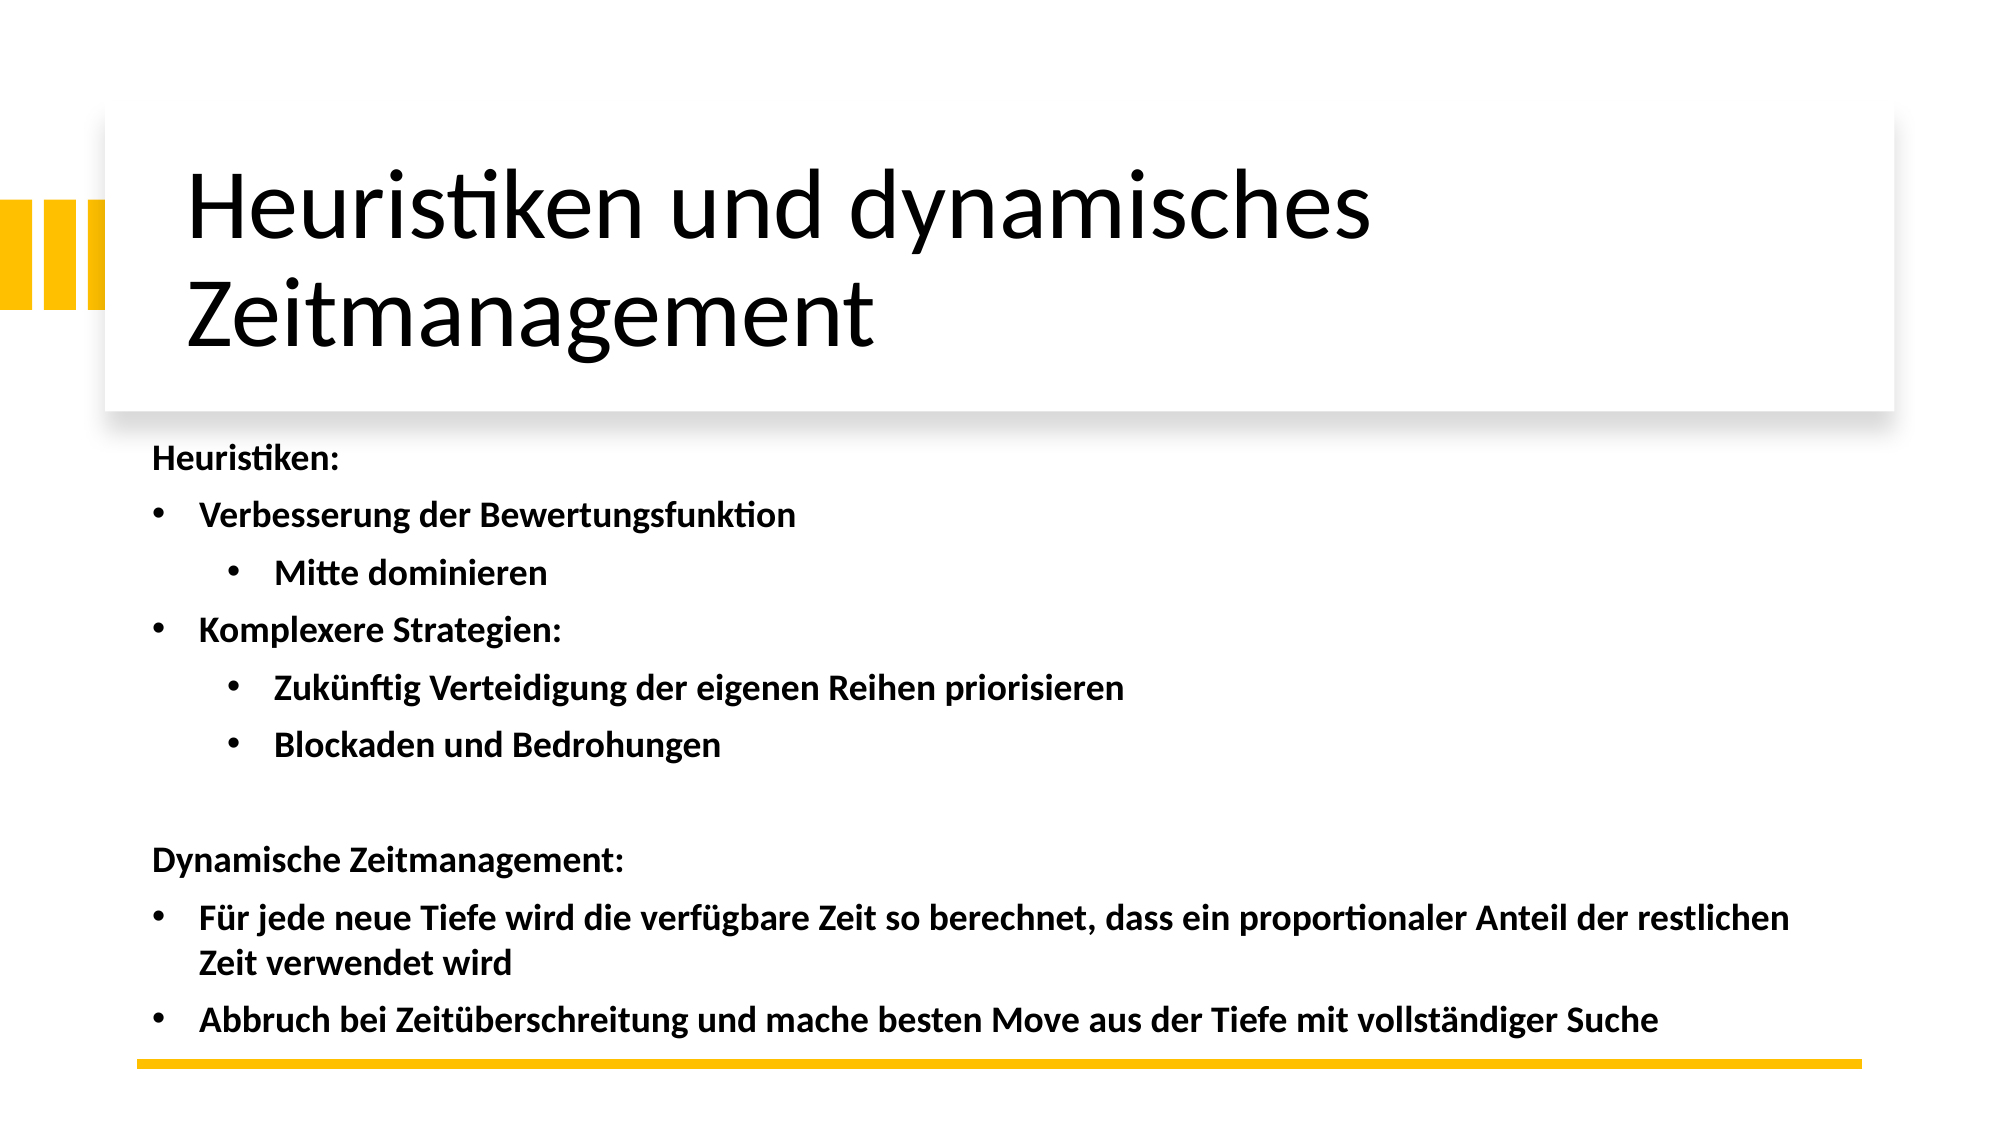

# Heuristiken und dynamisches Zeitmanagement

Heuristiken:
Verbesserung der Bewertungsfunktion
Mitte dominieren
Komplexere Strategien:
Zukünftig Verteidigung der eigenen Reihen priorisieren
Blockaden und Bedrohungen

Dynamische Zeitmanagement:
Für jede neue Tiefe wird die verfügbare Zeit so berechnet, dass ein proportionaler Anteil der restlichen Zeit verwendet wird
Abbruch bei Zeitüberschreitung und mache besten Move aus der Tiefe mit vollständiger Suche